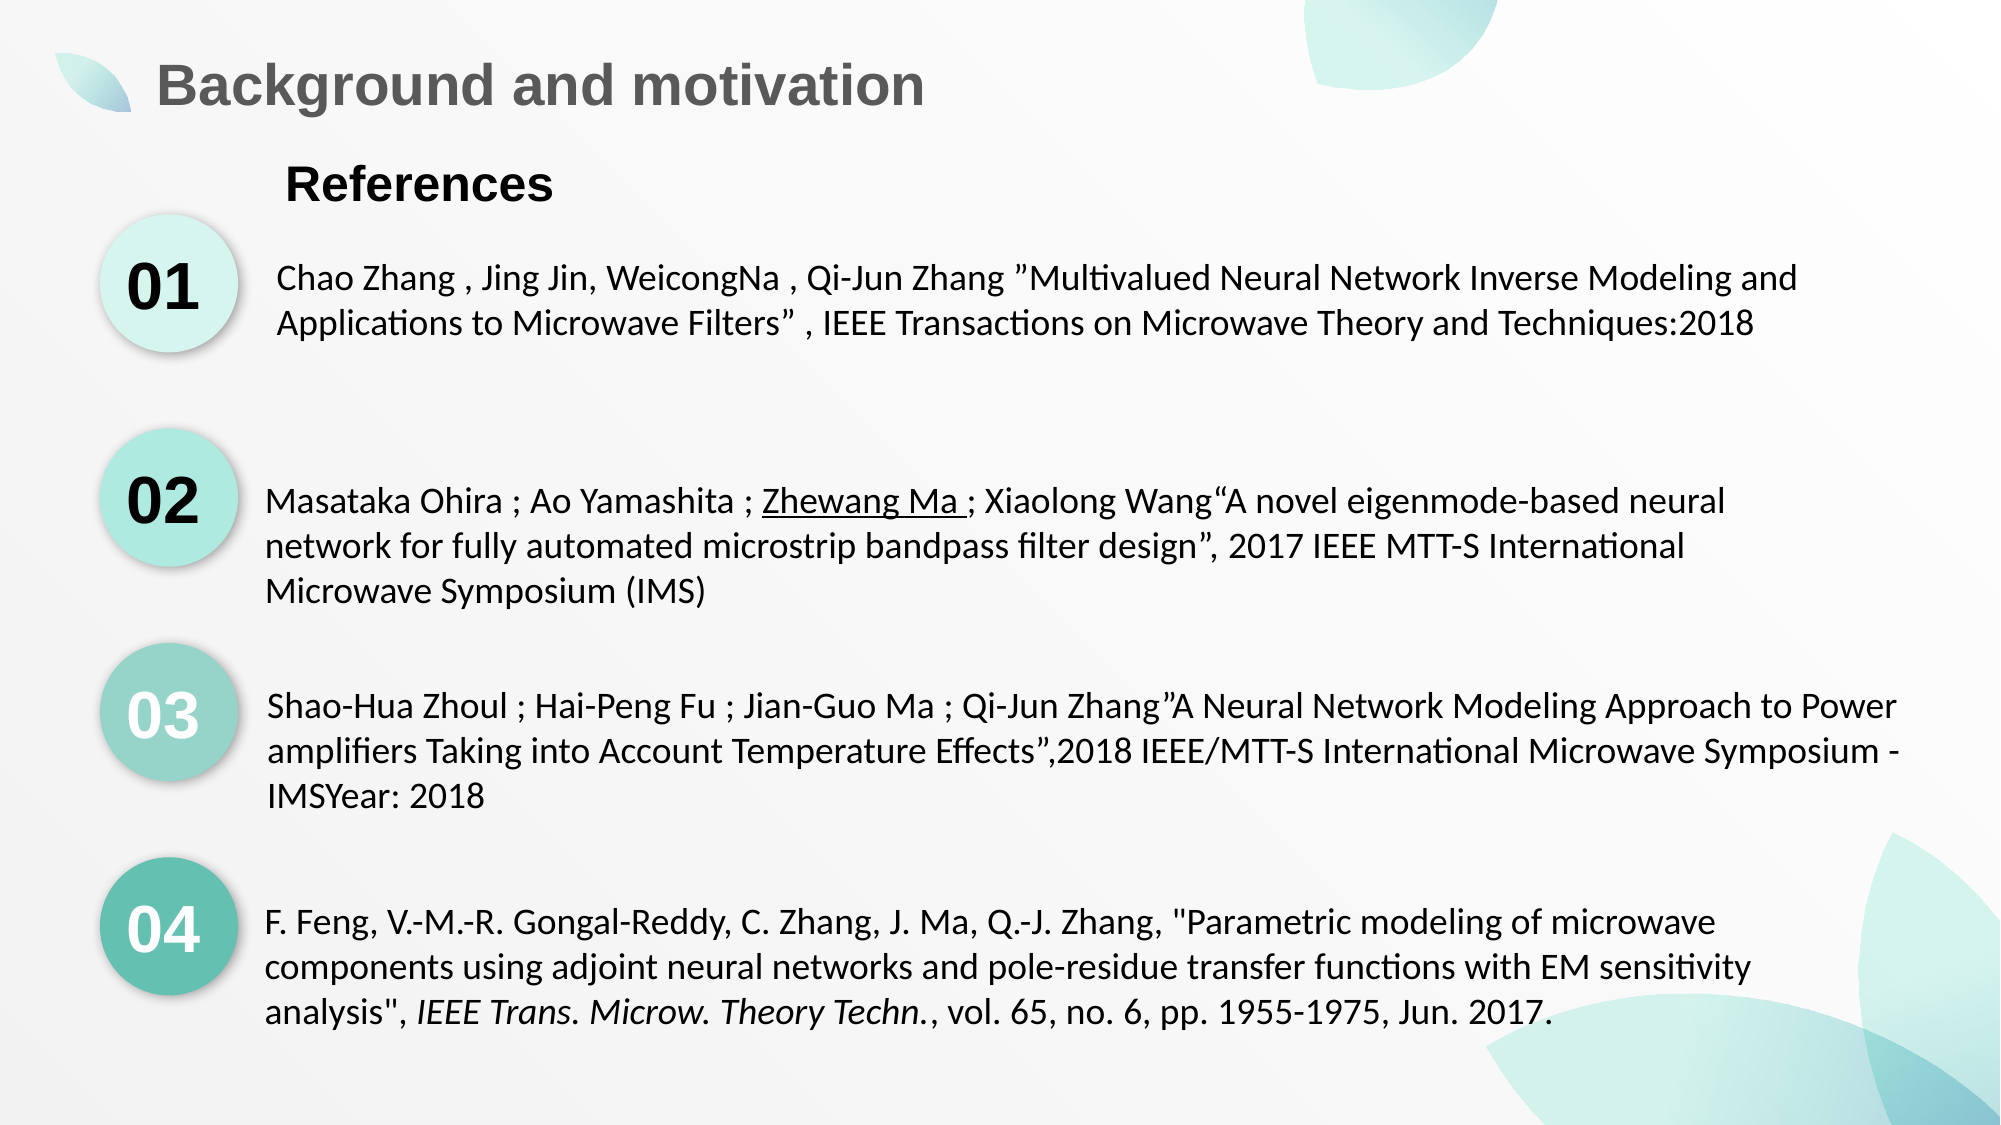

Background and motivation
References

01
Chao Zhang , Jing Jin, WeicongNa , Qi-Jun Zhang ”Multivalued Neural Network Inverse Modeling and Applications to Microwave Filters” , IEEE Transactions on Microwave Theory and Techniques:2018

02
Masataka Ohira ; Ao Yamashita ; Zhewang Ma ; Xiaolong Wang“A novel eigenmode-based neural network for fully automated microstrip bandpass filter design”, 2017 IEEE MTT-S International Microwave Symposium (IMS)

03
Shao-Hua Zhoul ; Hai-Peng Fu ; Jian-Guo Ma ; Qi-Jun Zhang”A Neural Network Modeling Approach to Power amplifiers Taking into Account Temperature Effects”,2018 IEEE/MTT-S International Microwave Symposium - IMSYear: 2018

04
F. Feng, V.-M.-R. Gongal-Reddy, C. Zhang, J. Ma, Q.-J. Zhang, "Parametric modeling of microwave components using adjoint neural networks and pole-residue transfer functions with EM sensitivity analysis", IEEE Trans. Microw. Theory Techn., vol. 65, no. 6, pp. 1955-1975, Jun. 2017.